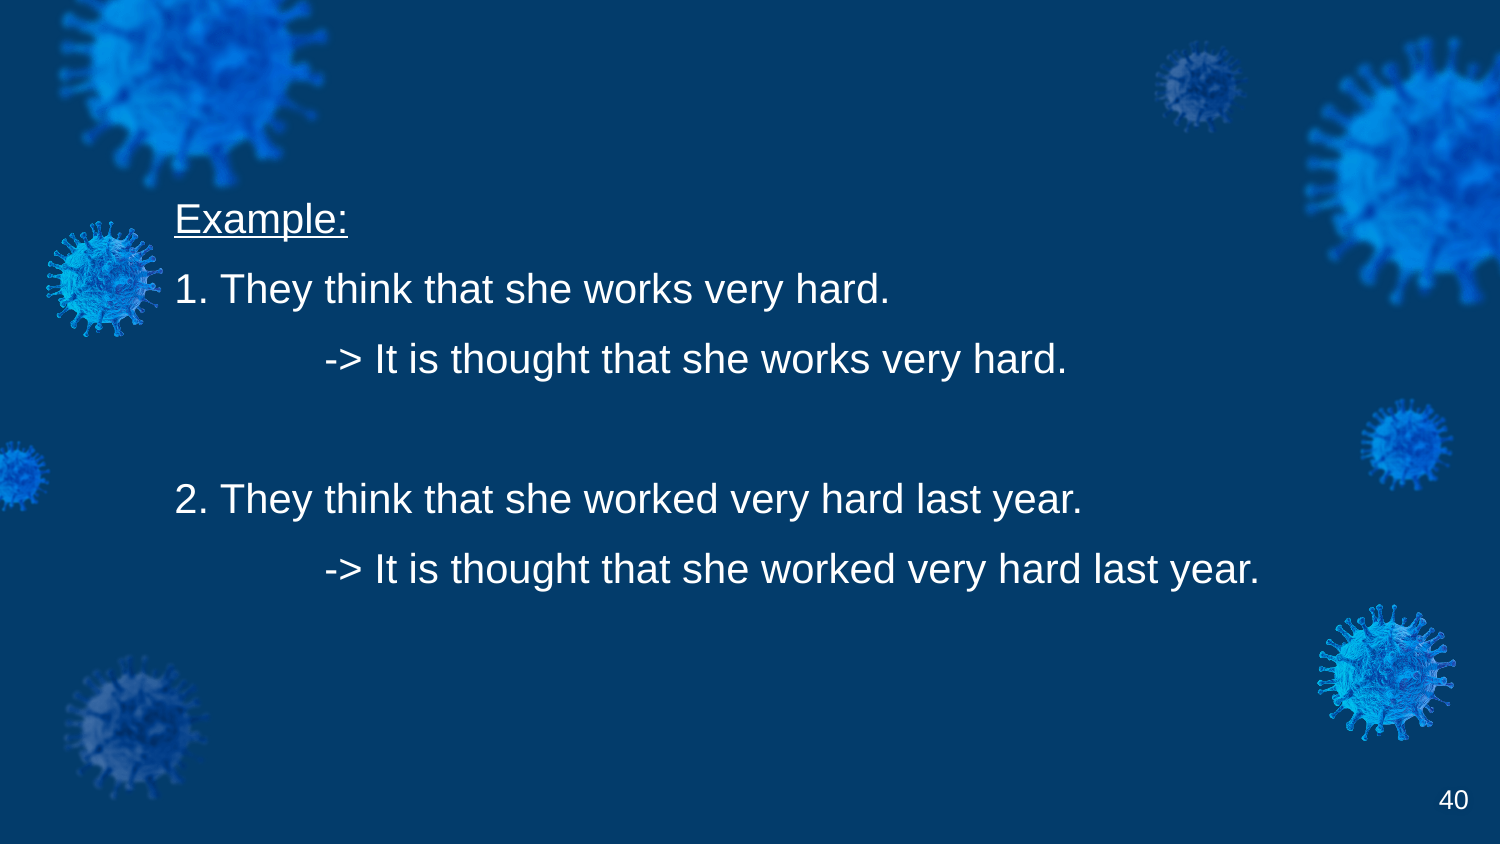

Example:
1. They think that she works very hard.
	-> It is thought that she works very hard.

2. They think that she worked very hard last year.
	-> It is thought that she worked very hard last year.

40